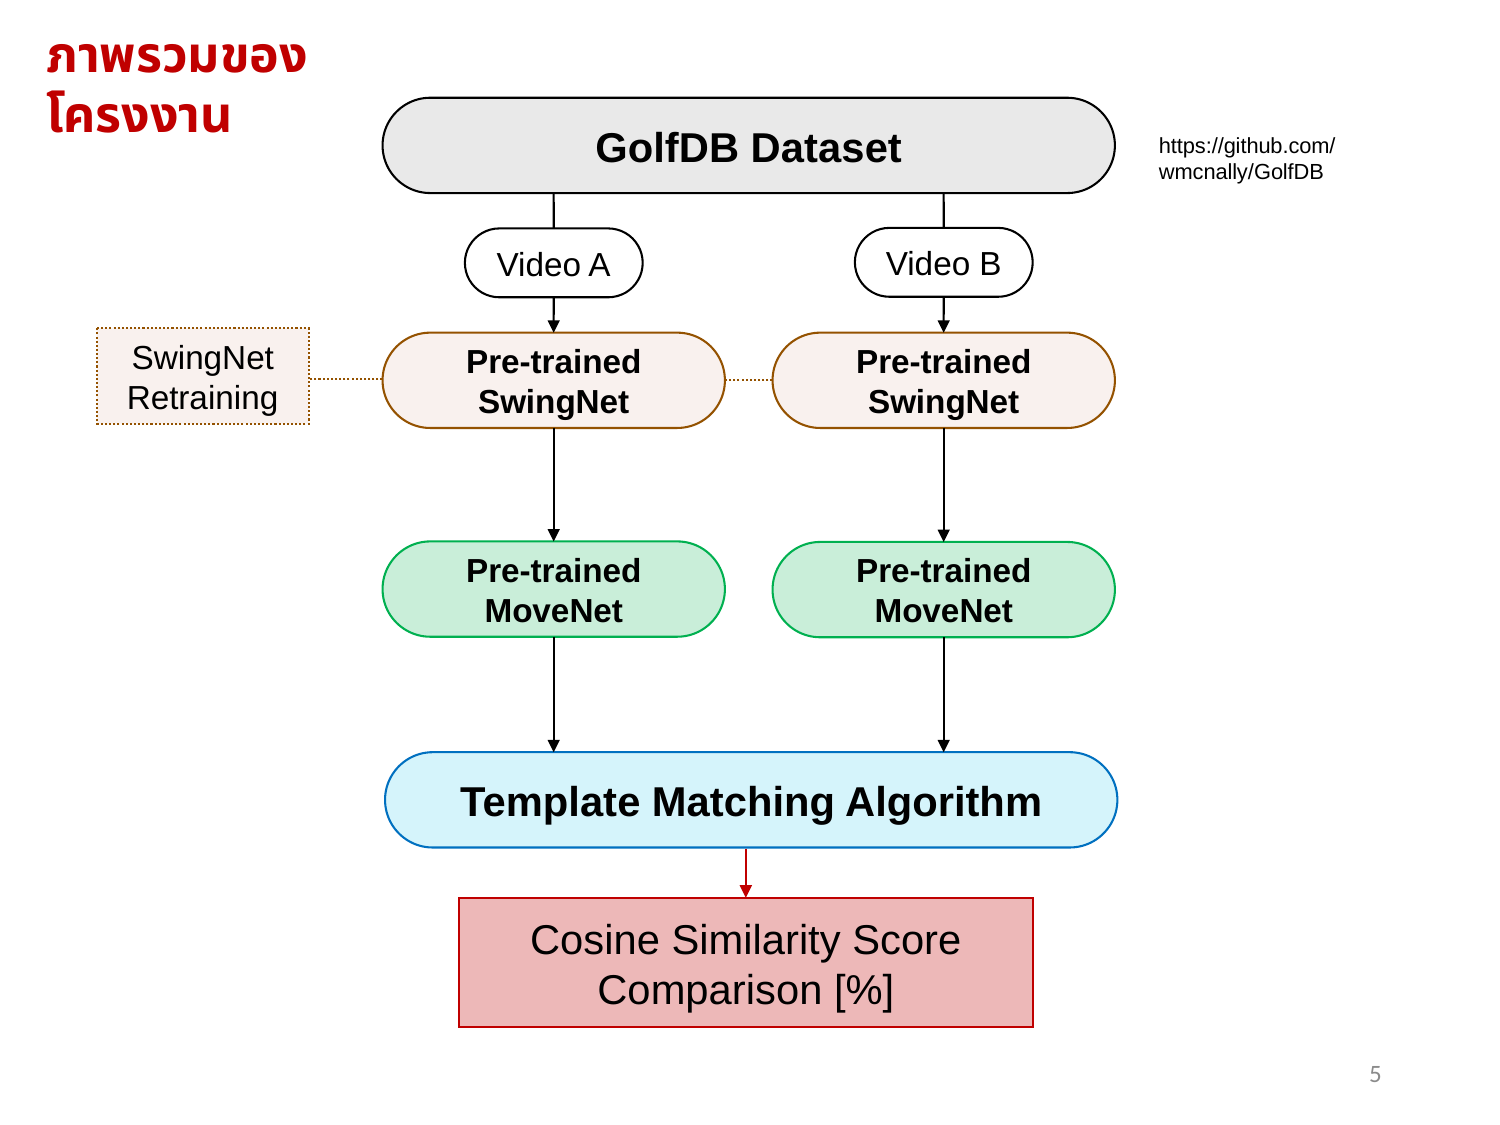

ภาพรวมของโครงงาน
GolfDB Dataset
https://github.com/wmcnally/GolfDB
Video B
Video A
SwingNet Retraining
Pre-trained SwingNet
Pre-trained SwingNet
Pre-trained MoveNet
Pre-trained MoveNet
Template Matching Algorithm
Cosine Similarity Score Comparison [%]
5